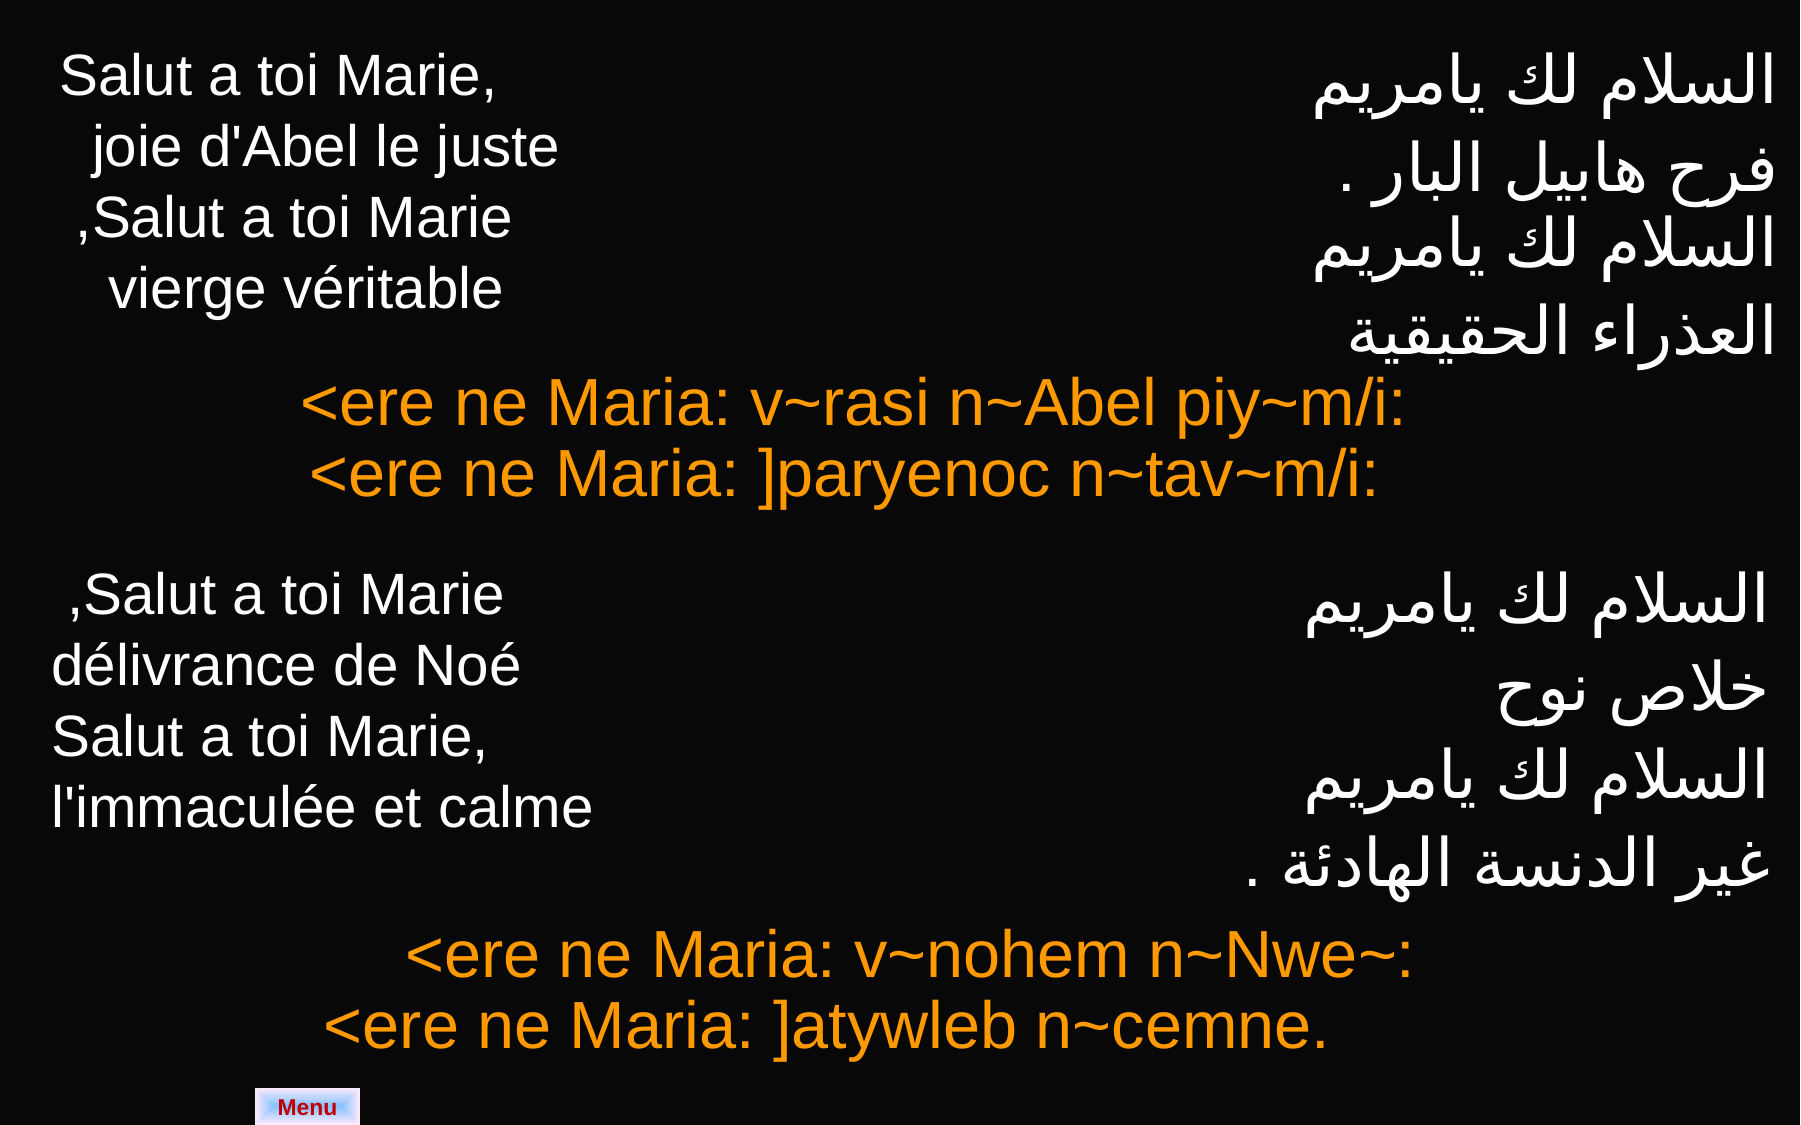

| Salut a toi Marie, joie d'Abel le juste Salut a toi Marie, vierge véritable | السلام لك يامريم فرح هابيل البار . السلام لك يامريم العذراء الحقيقية |
| --- | --- |
| <ere ne Maria: v~rasi n~Abel piy~m/i: <ere ne Maria: ]paryenoc n~tav~m/i: |  |
| Salut a toi Marie, délivrance de Noé Salut a toi Marie, l'immaculée et calme | السلام لك يامريم خلاص نوح السلام لك يامريم غير الدنسة الهادئة . |
| --- | --- |
| <ere ne Maria: v~nohem n~Nwe~: <ere ne Maria: ]atywleb n~cemne. |  |

Menu